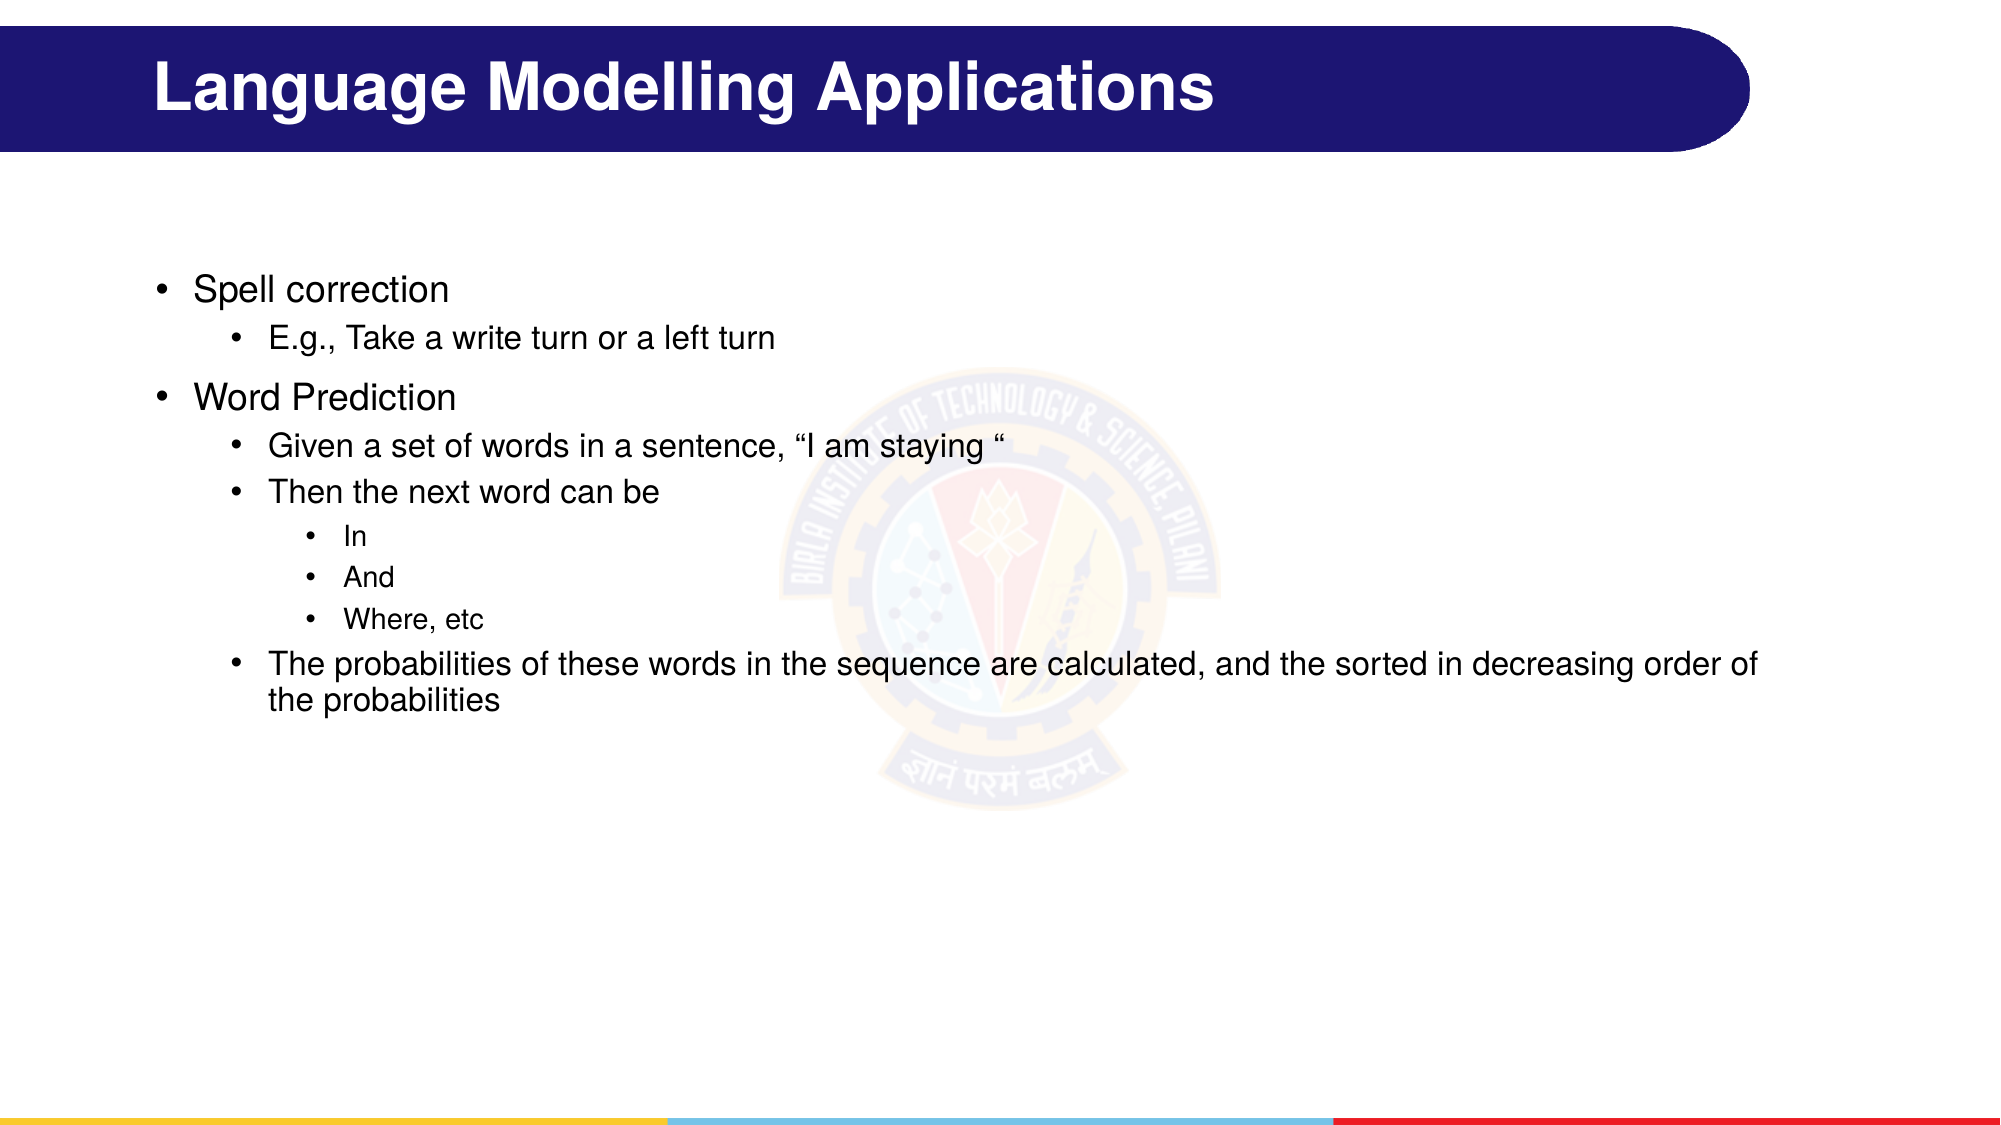

# Language Modelling Applications

Spell correction
E.g., Take a write turn or a left turn
Word Prediction
Given a set of words in a sentence, “I am staying “
Then the next word can be
In
And
Where, etc
The probabilities of these words in the sequence are calculated, and the sorted in decreasing order of the probabilities